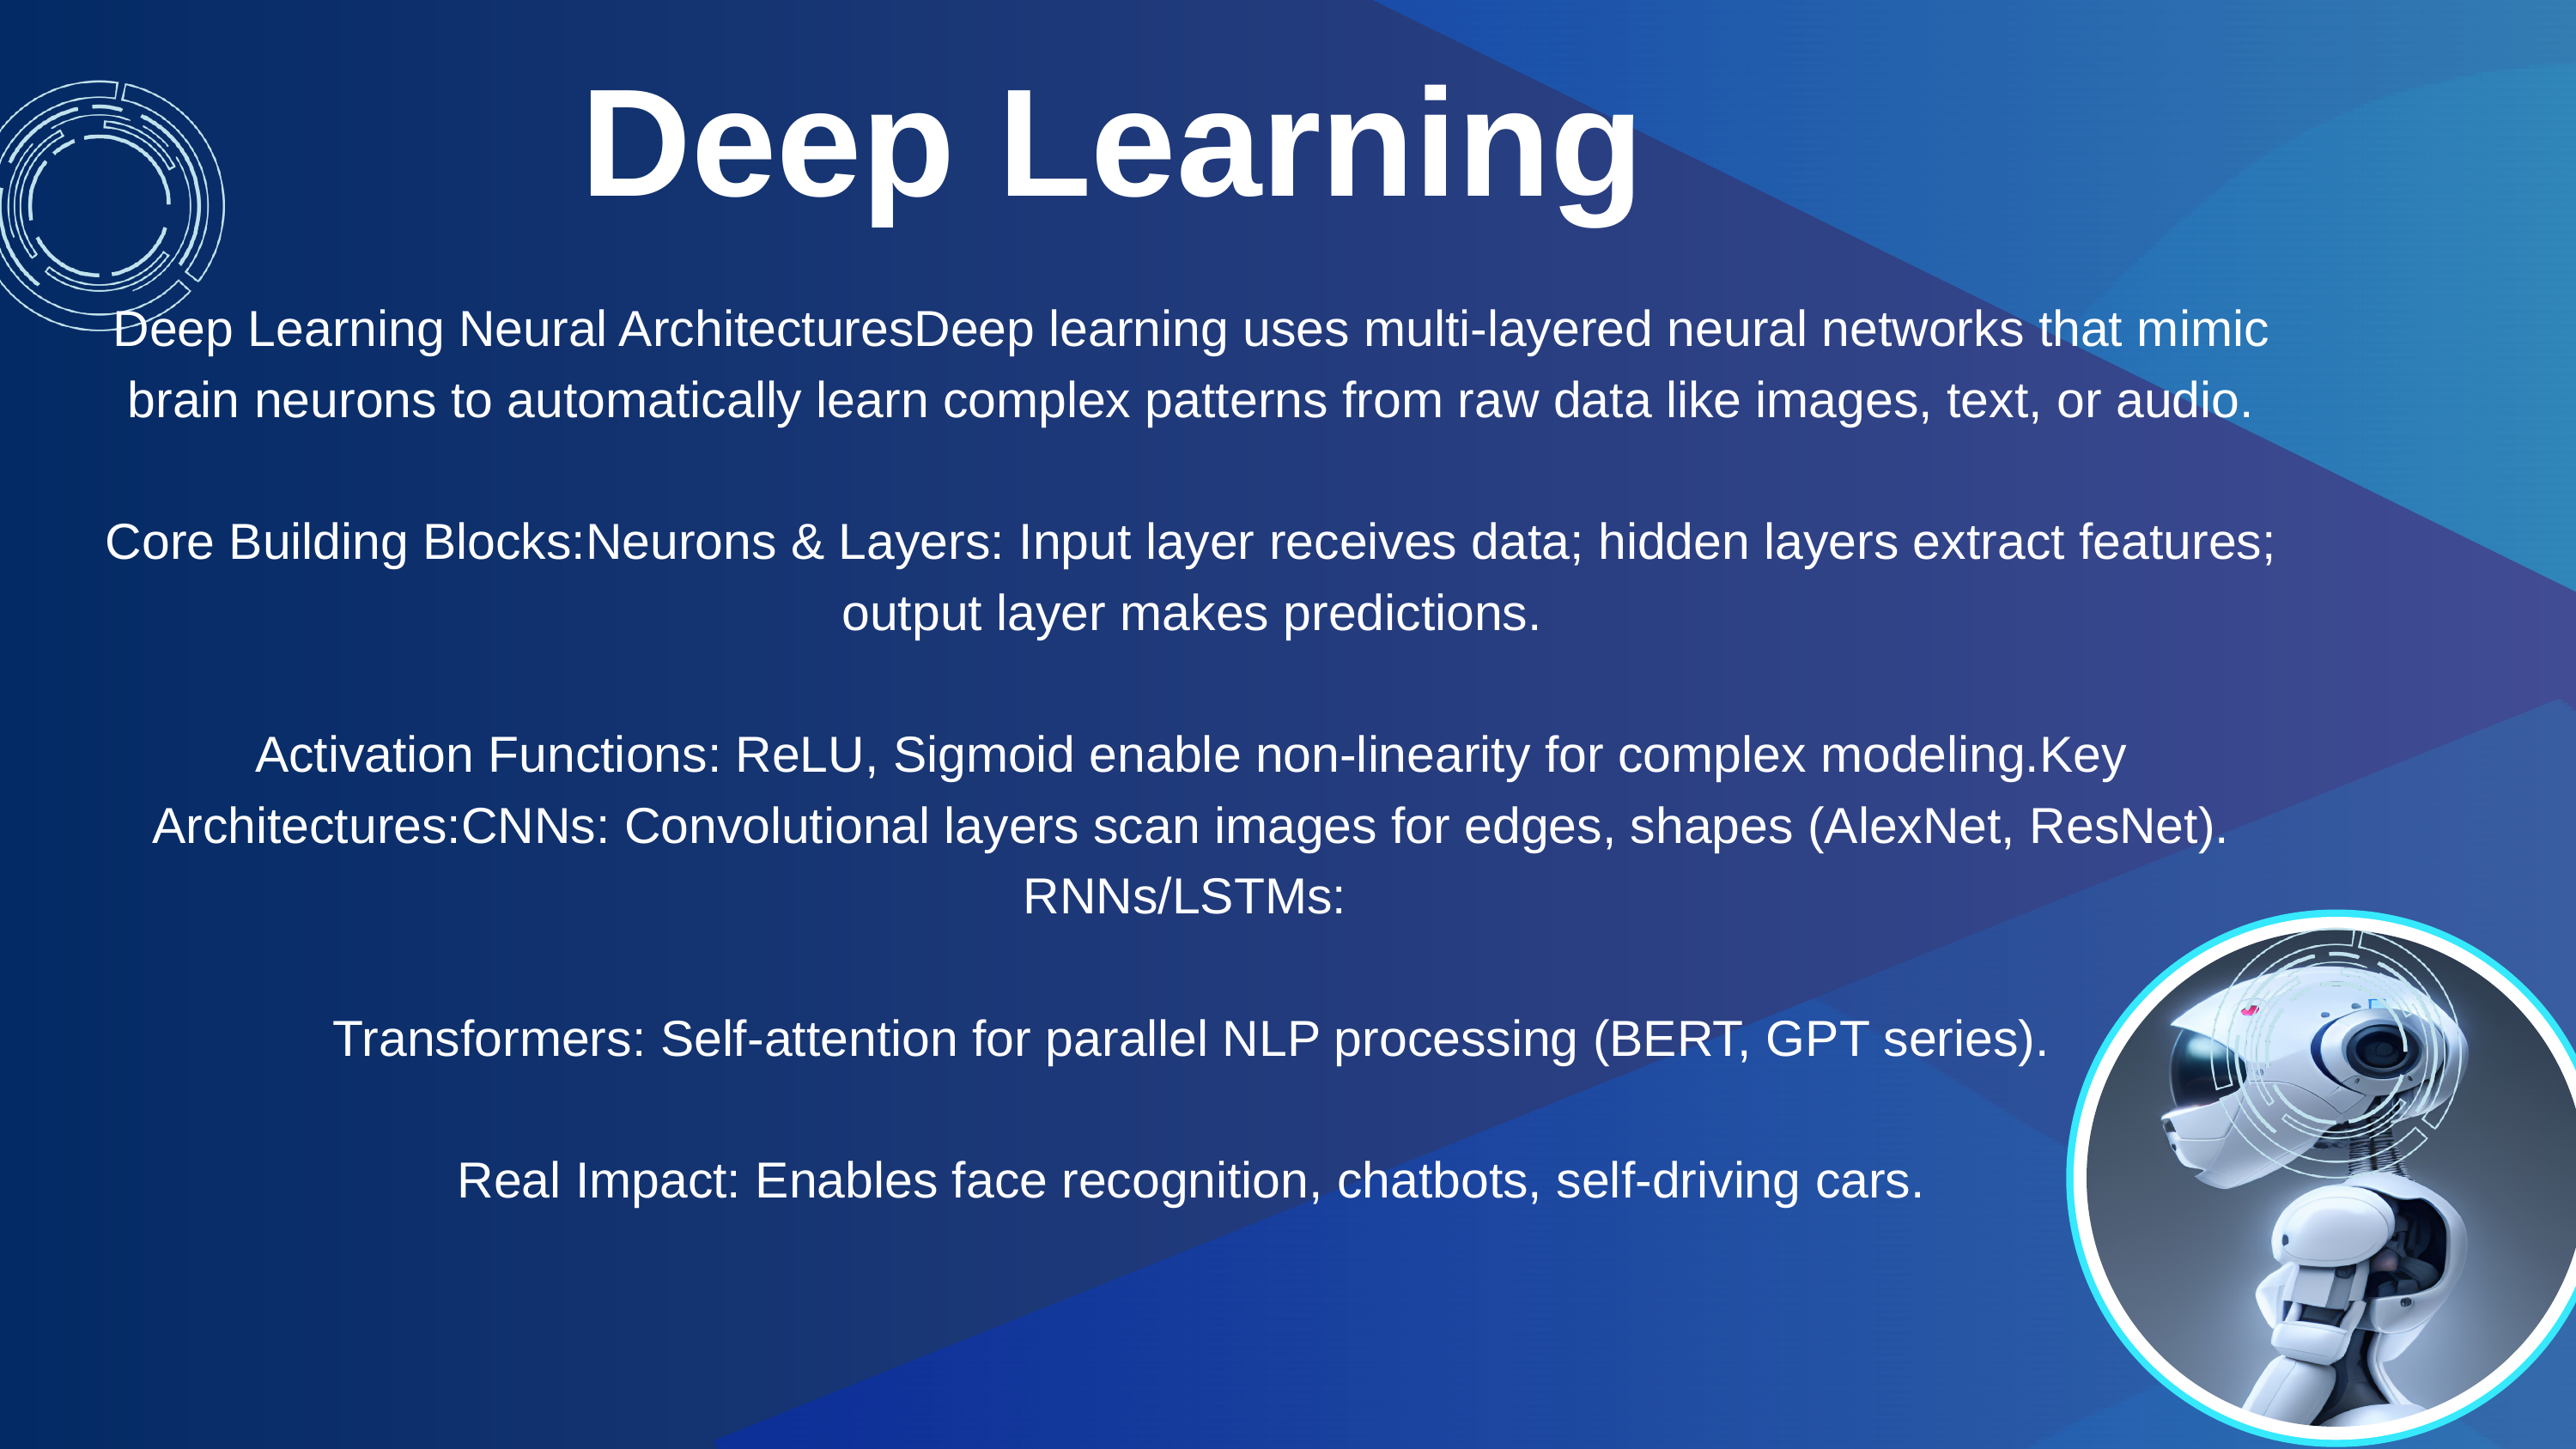

Deep Learning
Deep Learning Neural ArchitecturesDeep learning uses multi-layered neural networks that mimic brain neurons to automatically learn complex patterns from raw data like images, text, or audio.

Core Building Blocks:Neurons & Layers: Input layer receives data; hidden layers extract features; output layer makes predictions.

Activation Functions: ReLU, Sigmoid enable non-linearity for complex modeling.Key Architectures:CNNs: Convolutional layers scan images for edges, shapes (AlexNet, ResNet).
RNNs/LSTMs:

Transformers: Self-attention for parallel NLP processing (BERT, GPT series).

Real Impact: Enables face recognition, chatbots, self-driving cars.